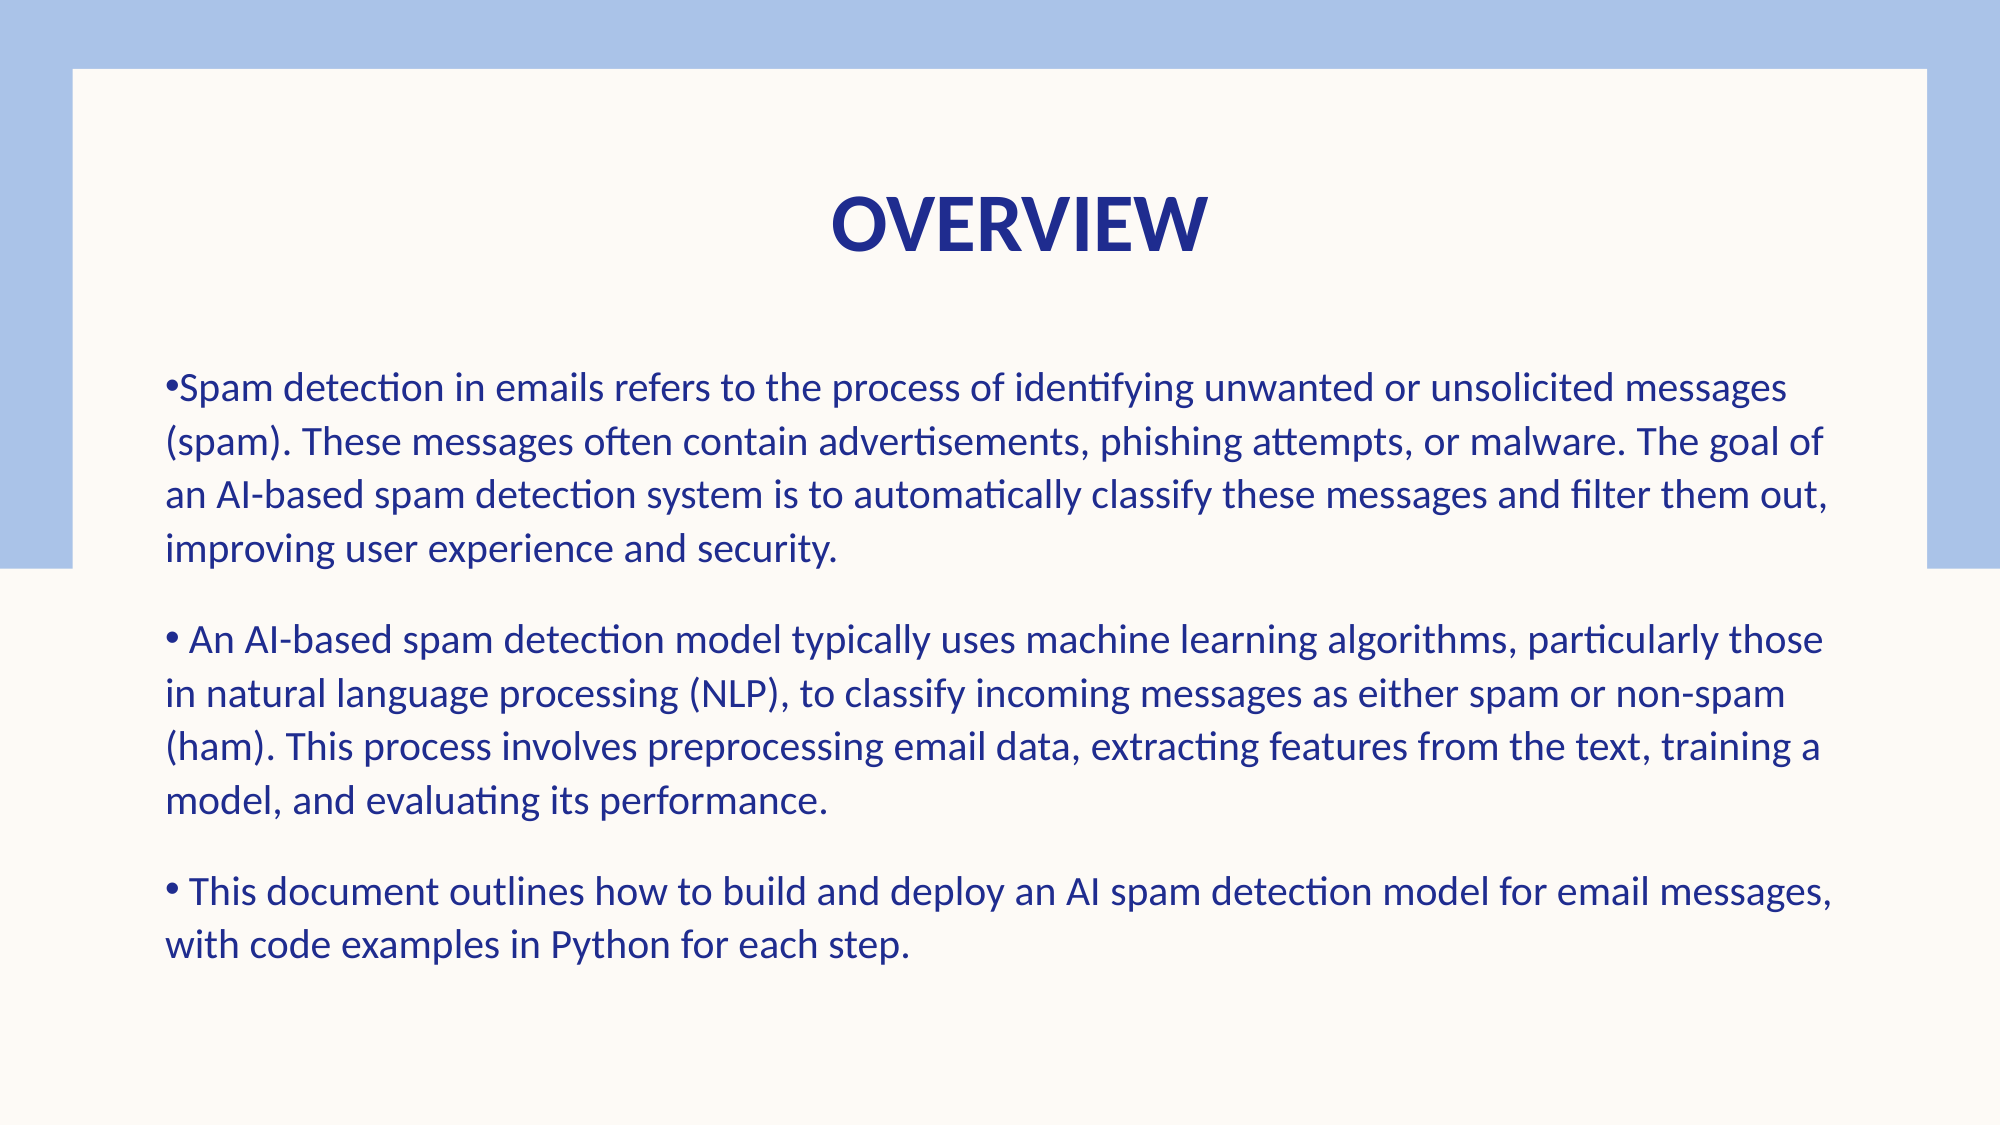

# Overview
Spam detection in emails refers to the process of identifying unwanted or unsolicited messages (spam). These messages often contain advertisements, phishing attempts, or malware. The goal of an AI-based spam detection system is to automatically classify these messages and filter them out, improving user experience and security.
 An AI-based spam detection model typically uses machine learning algorithms, particularly those in natural language processing (NLP), to classify incoming messages as either spam or non-spam (ham). This process involves preprocessing email data, extracting features from the text, training a model, and evaluating its performance.
 This document outlines how to build and deploy an AI spam detection model for email messages, with code examples in Python for each step.